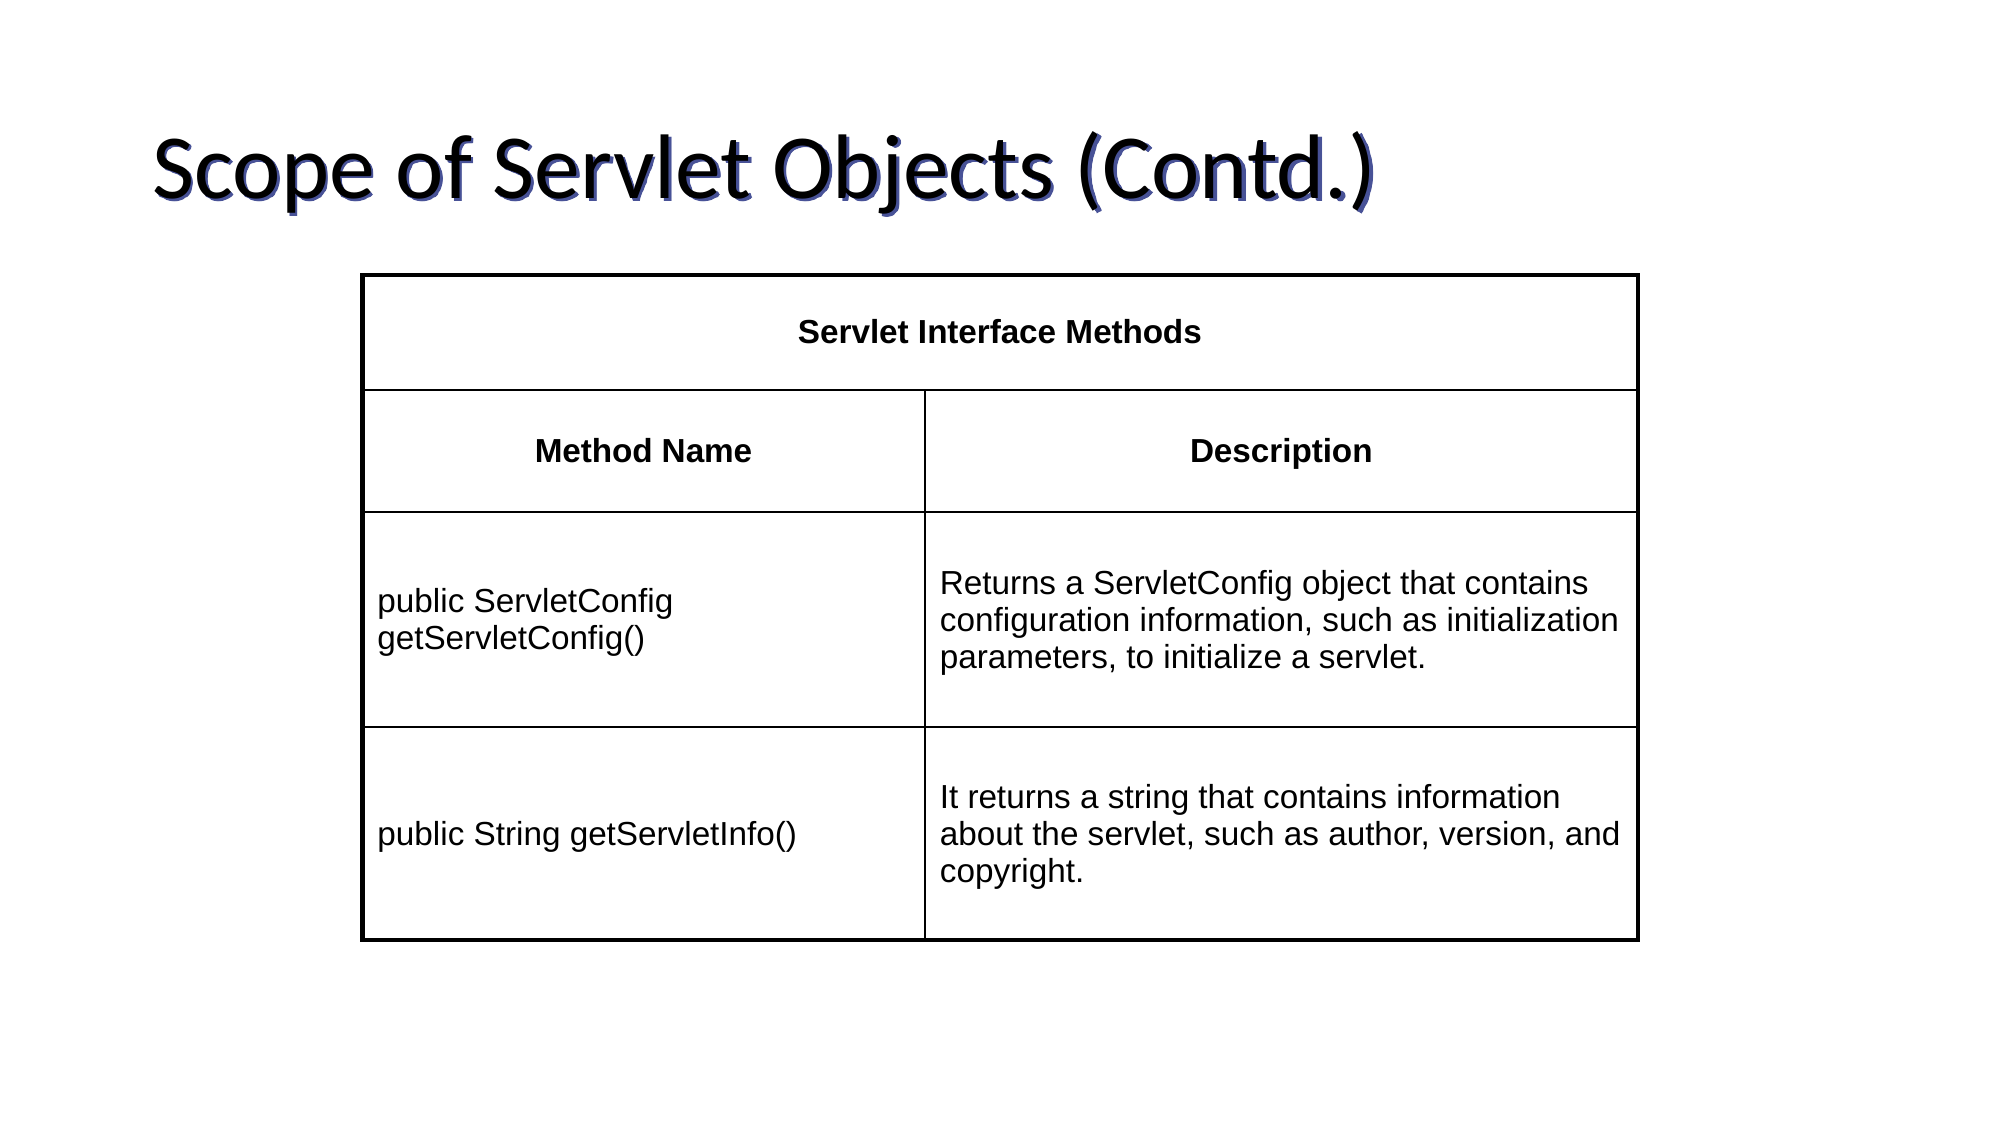

# Scope of Servlet Objects (Contd.)
| Servlet Interface Methods |  |
| --- | --- |
| Method Name | Description |
| public ServletConfig getServletConfig() | Returns a ServletConfig object that contains configuration information, such as initialization parameters, to initialize a servlet. |
| public String getServletInfo() | It returns a string that contains information about the servlet, such as author, version, and copyright. |
60